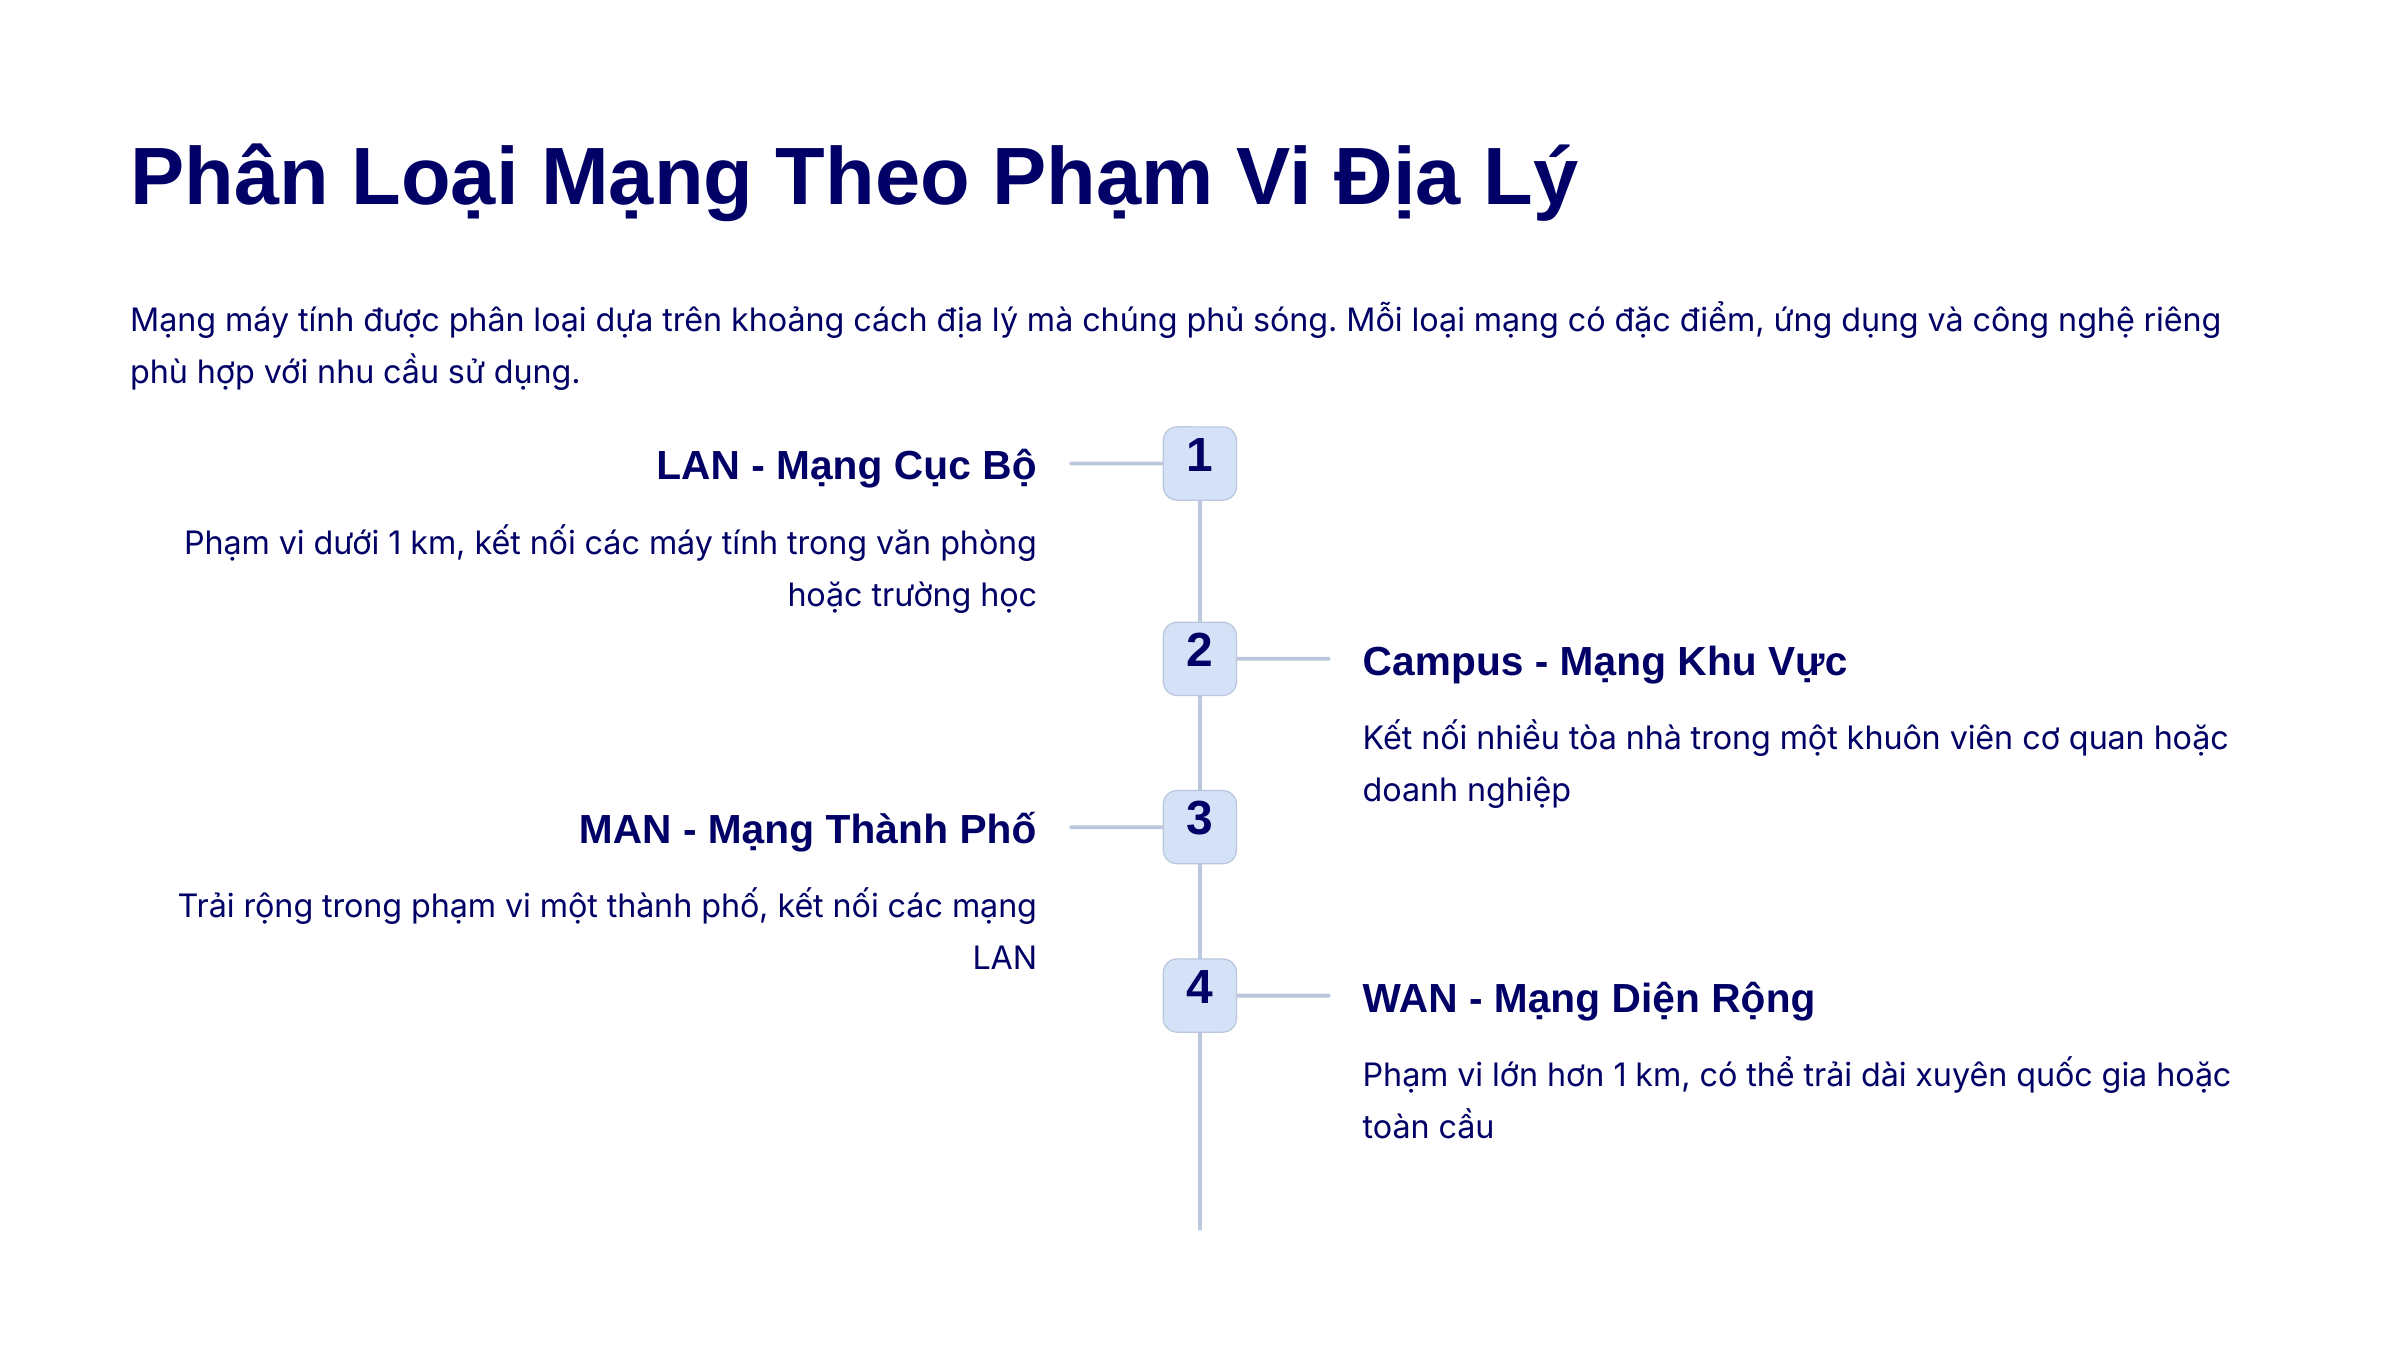

Phân Loại Mạng Theo Phạm Vi Địa Lý
Mạng máy tính được phân loại dựa trên khoảng cách địa lý mà chúng phủ sóng. Mỗi loại mạng có đặc điểm, ứng dụng và công nghệ riêng phù hợp với nhu cầu sử dụng.

1
LAN - Mạng Cục Bộ

Phạm vi dưới 1 km, kết nối các máy tính trong văn phòng hoặc trường học

2
Campus - Mạng Khu Vực

Kết nối nhiều tòa nhà trong một khuôn viên cơ quan hoặc doanh nghiệp

3
MAN - Mạng Thành Phố

Trải rộng trong phạm vi một thành phố, kết nối các mạng LAN

4
WAN - Mạng Diện Rộng

Phạm vi lớn hơn 1 km, có thể trải dài xuyên quốc gia hoặc toàn cầu